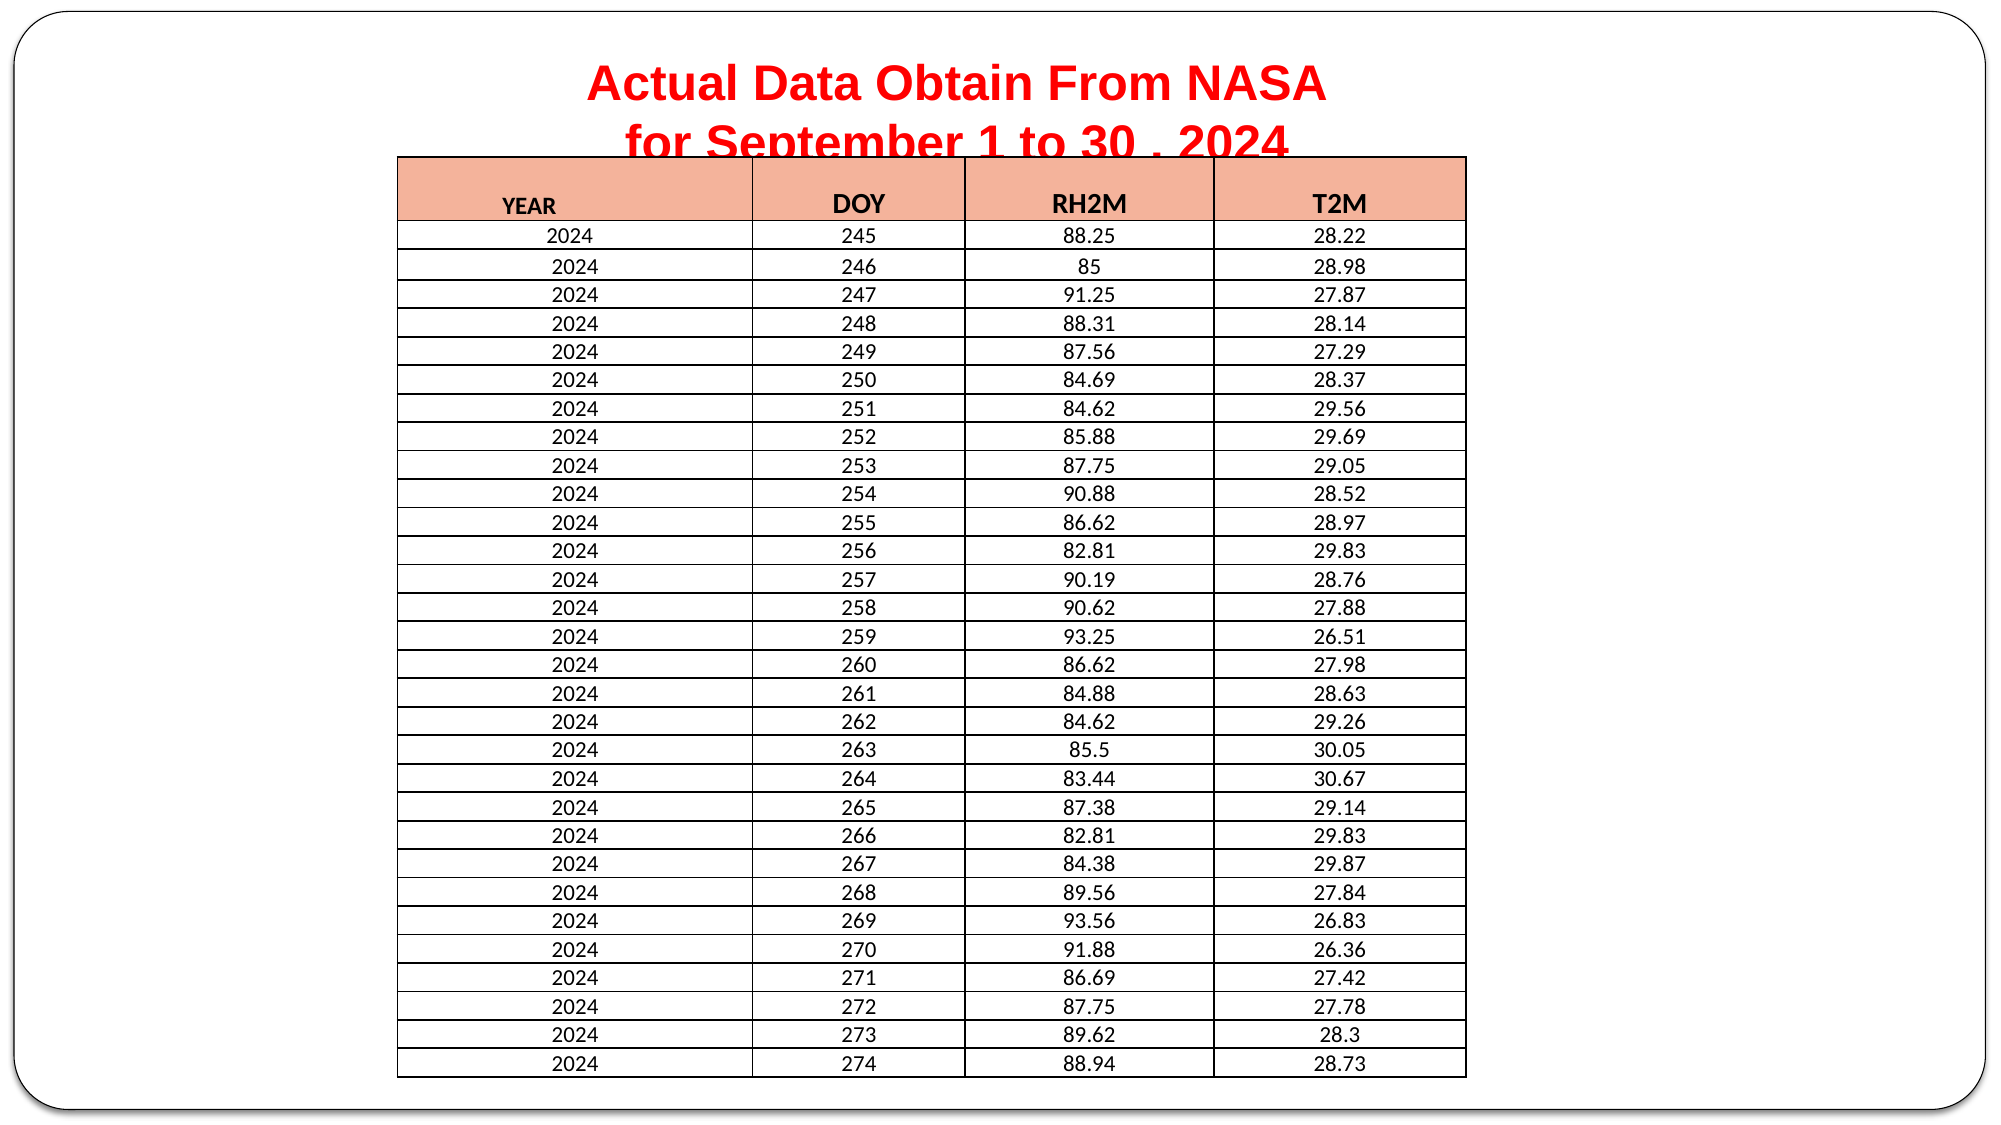

# Actual Data Obtain From NASA for September 1 to 30 , 2024
| YEAR | DOY | RH2M | T2M |
| --- | --- | --- | --- |
| 2024 | 245 | 88.25 | 28.22 |
| 2024 | 246 | 85 | 28.98 |
| 2024 | 247 | 91.25 | 27.87 |
| 2024 | 248 | 88.31 | 28.14 |
| 2024 | 249 | 87.56 | 27.29 |
| 2024 | 250 | 84.69 | 28.37 |
| 2024 | 251 | 84.62 | 29.56 |
| 2024 | 252 | 85.88 | 29.69 |
| 2024 | 253 | 87.75 | 29.05 |
| 2024 | 254 | 90.88 | 28.52 |
| 2024 | 255 | 86.62 | 28.97 |
| 2024 | 256 | 82.81 | 29.83 |
| 2024 | 257 | 90.19 | 28.76 |
| 2024 | 258 | 90.62 | 27.88 |
| 2024 | 259 | 93.25 | 26.51 |
| 2024 | 260 | 86.62 | 27.98 |
| 2024 | 261 | 84.88 | 28.63 |
| 2024 | 262 | 84.62 | 29.26 |
| 2024 | 263 | 85.5 | 30.05 |
| 2024 | 264 | 83.44 | 30.67 |
| 2024 | 265 | 87.38 | 29.14 |
| 2024 | 266 | 82.81 | 29.83 |
| 2024 | 267 | 84.38 | 29.87 |
| 2024 | 268 | 89.56 | 27.84 |
| 2024 | 269 | 93.56 | 26.83 |
| 2024 | 270 | 91.88 | 26.36 |
| 2024 | 271 | 86.69 | 27.42 |
| 2024 | 272 | 87.75 | 27.78 |
| 2024 | 273 | 89.62 | 28.3 |
| 2024 | 274 | 88.94 | 28.73 |